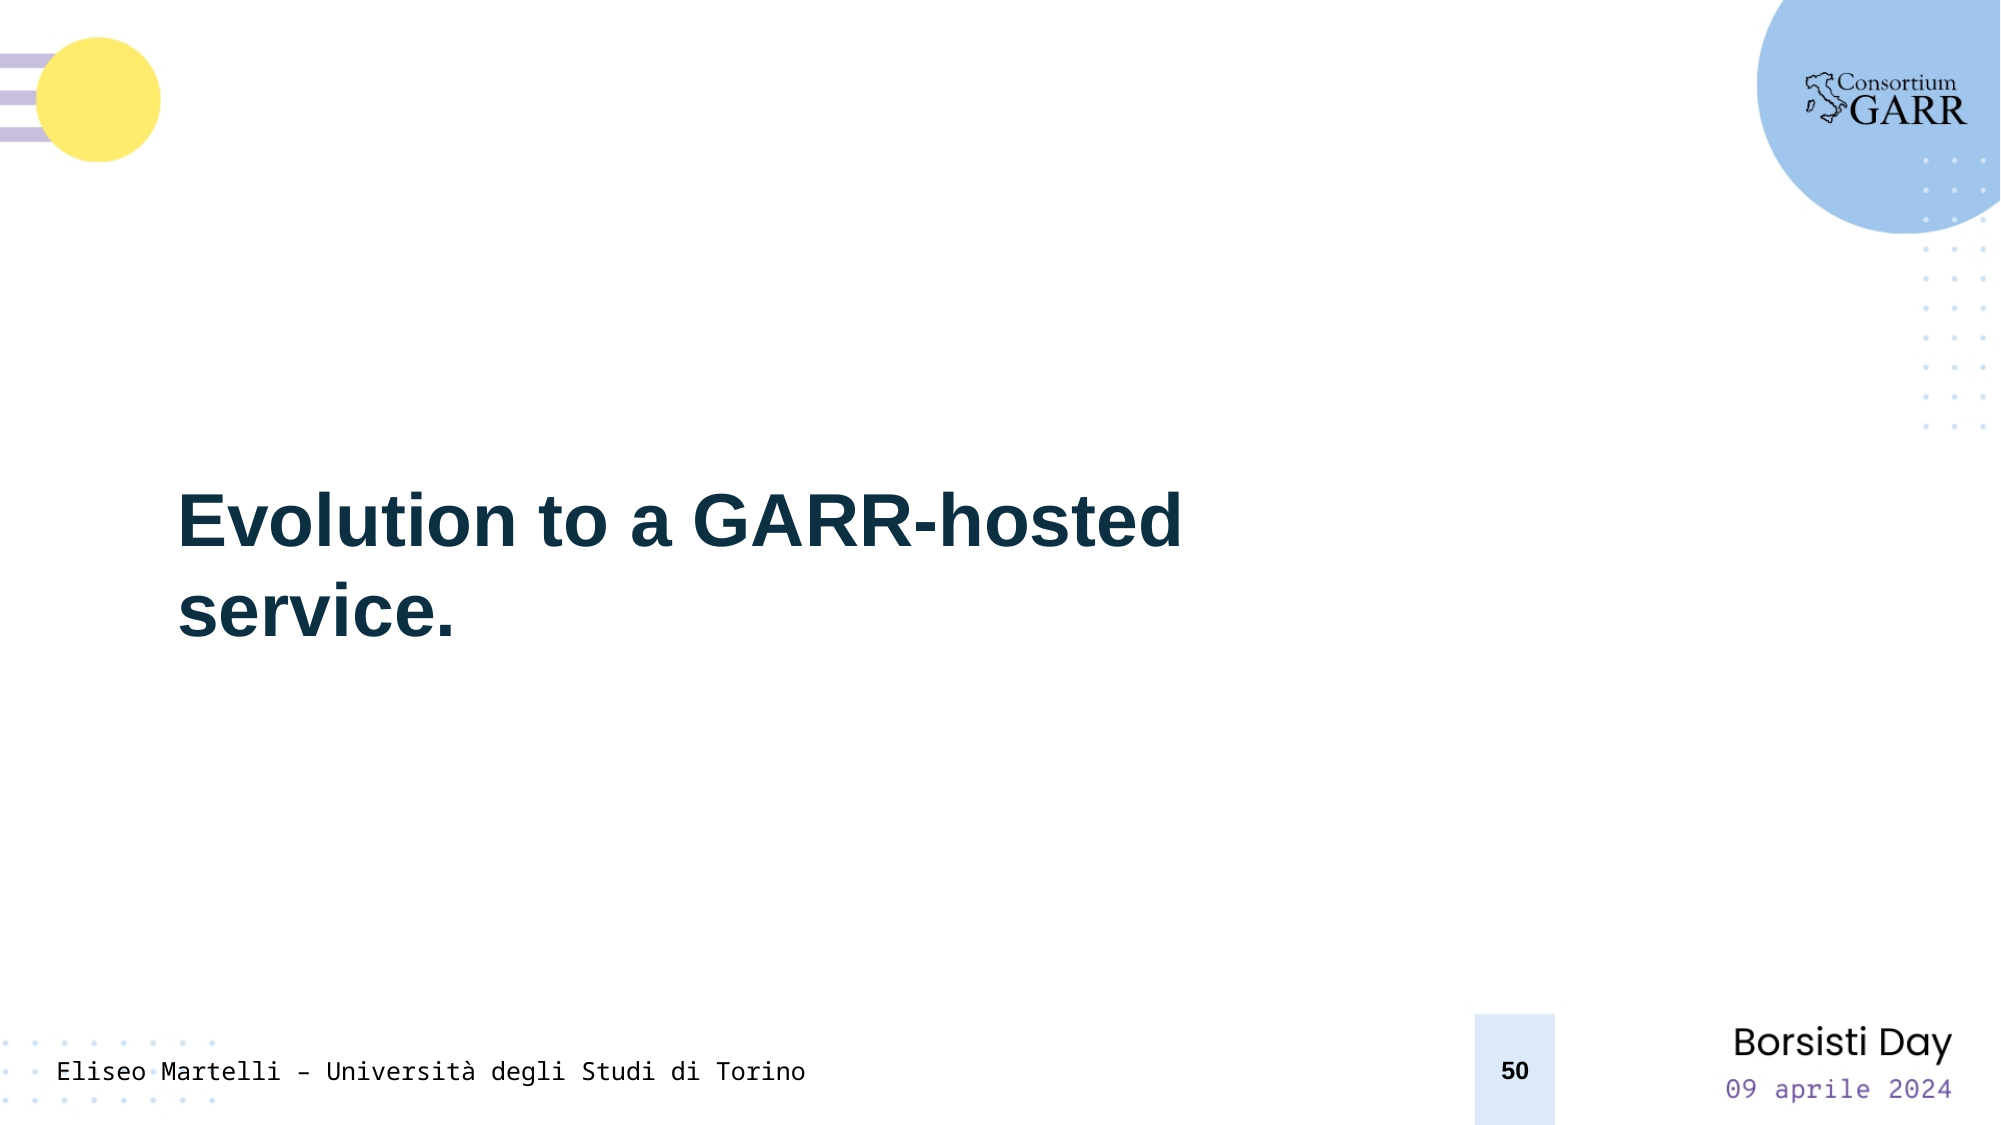

?

ARCHITECTURE
Evolution to a GARR-hosted service.
50
Eliseo Martelli – Università degli Studi di Torino